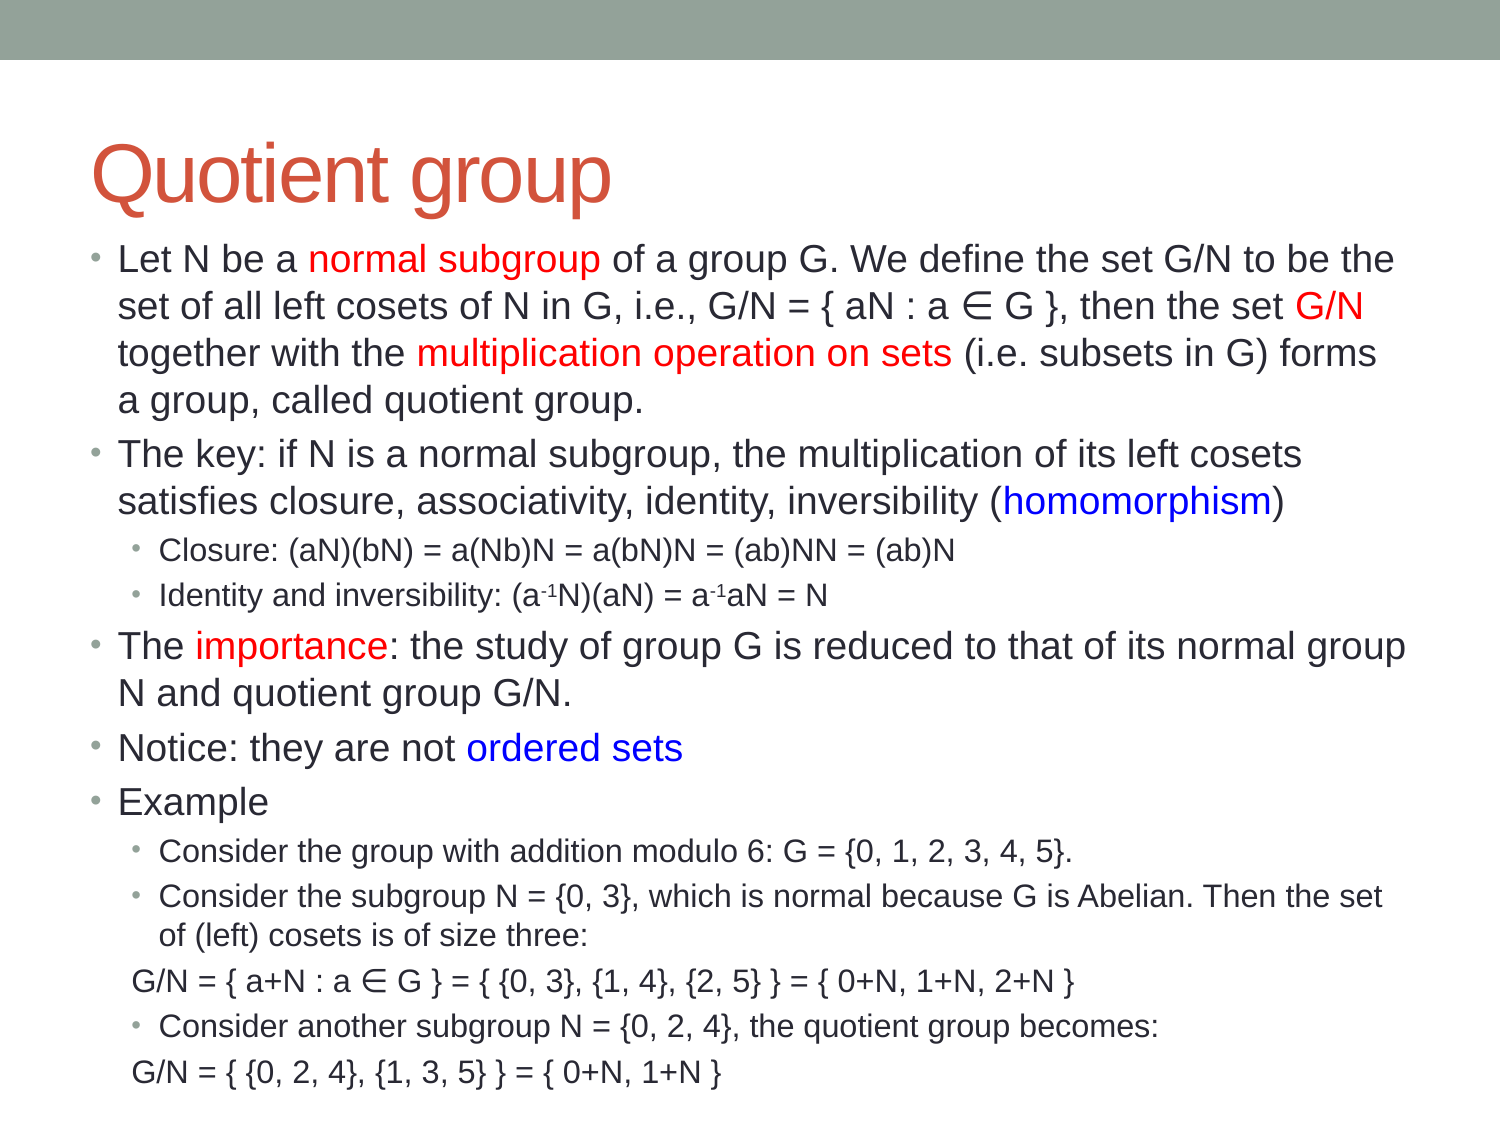

# Quotient group
Let N be a normal subgroup of a group G. We define the set G/N to be the set of all left cosets of N in G, i.e., G/N = { aN : a ∈ G }, then the set G/N together with the multiplication operation on sets (i.e. subsets in G) forms a group, called quotient group.
The key: if N is a normal subgroup, the multiplication of its left cosets satisfies closure, associativity, identity, inversibility (homomorphism)
Closure: (aN)(bN) = a(Nb)N = a(bN)N = (ab)NN = (ab)N
Identity and inversibility: (a-1N)(aN) = a-1aN = N
The importance: the study of group G is reduced to that of its normal group N and quotient group G/N.
Notice: they are not ordered sets
Example
Consider the group with addition modulo 6: G = {0, 1, 2, 3, 4, 5}.
Consider the subgroup N = {0, 3}, which is normal because G is Abelian. Then the set of (left) cosets is of size three:
G/N = { a+N : a ∈ G } = { {0, 3}, {1, 4}, {2, 5} } = { 0+N, 1+N, 2+N }
Consider another subgroup N = {0, 2, 4}, the quotient group becomes:
G/N = { {0, 2, 4}, {1, 3, 5} } = { 0+N, 1+N }